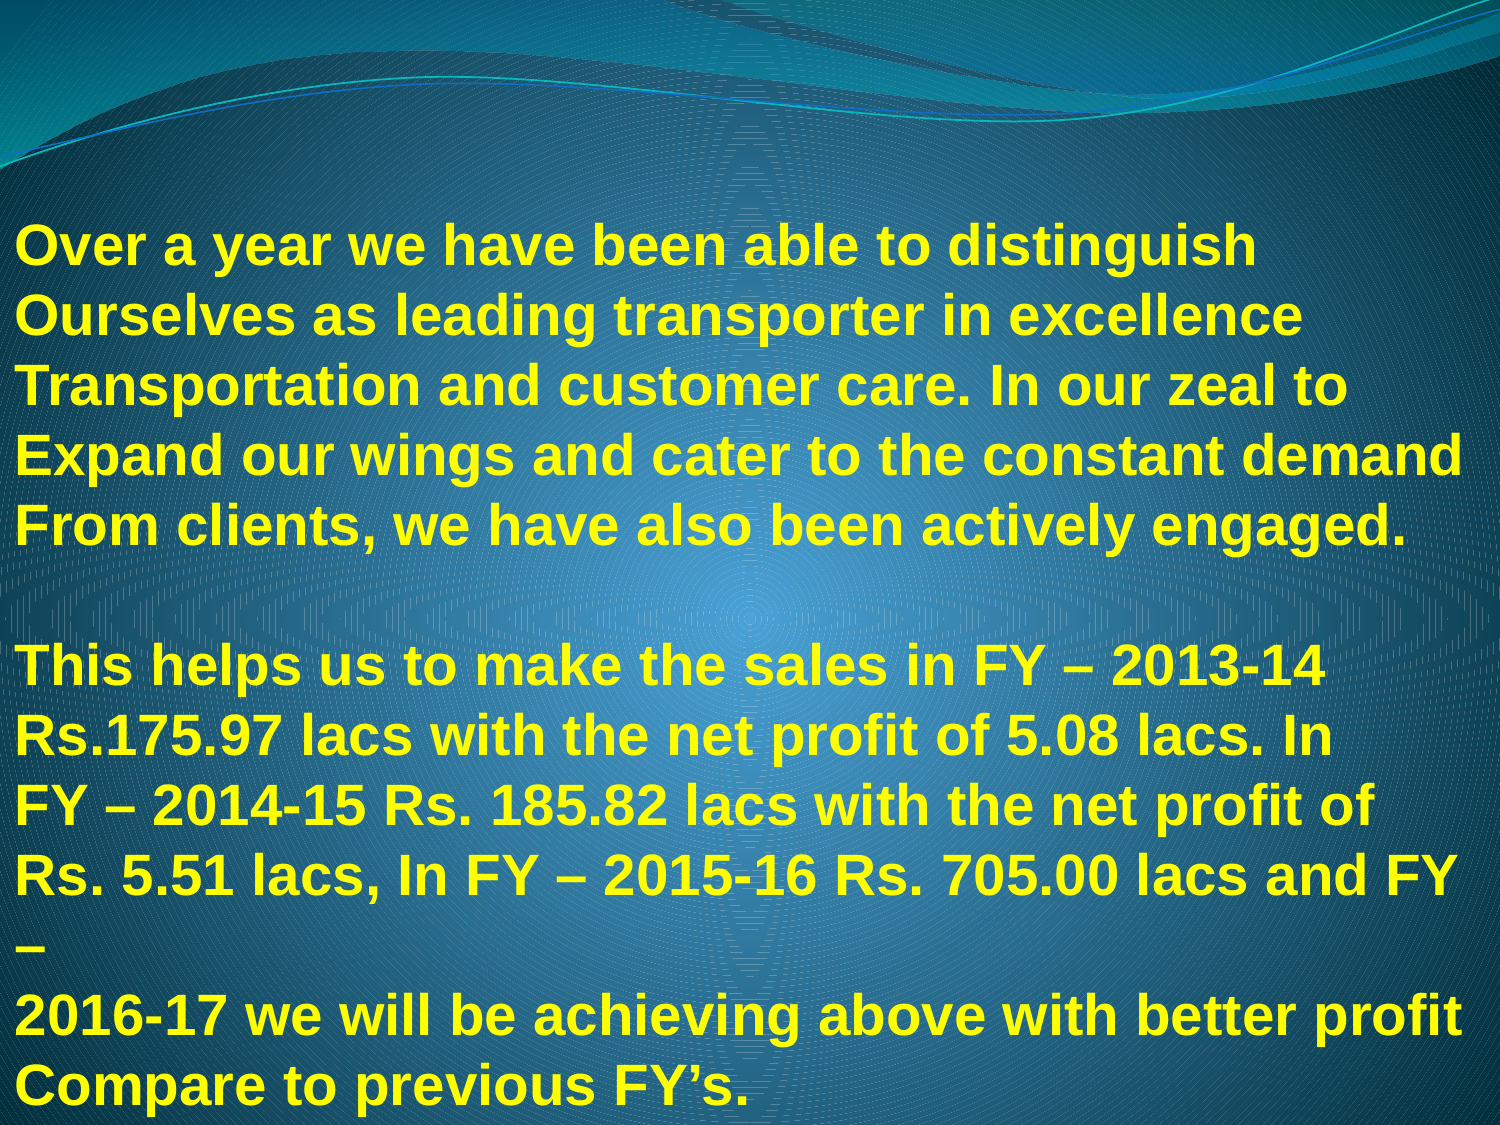

Over a year we have been able to distinguish
Ourselves as leading transporter in excellence
Transportation and customer care. In our zeal to
Expand our wings and cater to the constant demand
From clients, we have also been actively engaged.

This helps us to make the sales in FY – 2013-14
Rs.175.97 lacs with the net profit of 5.08 lacs. In
FY – 2014-15 Rs. 185.82 lacs with the net profit of
Rs. 5.51 lacs, In FY – 2015-16 Rs. 705.00 lacs and FY –
2016-17 we will be achieving above with better profit
Compare to previous FY’s.